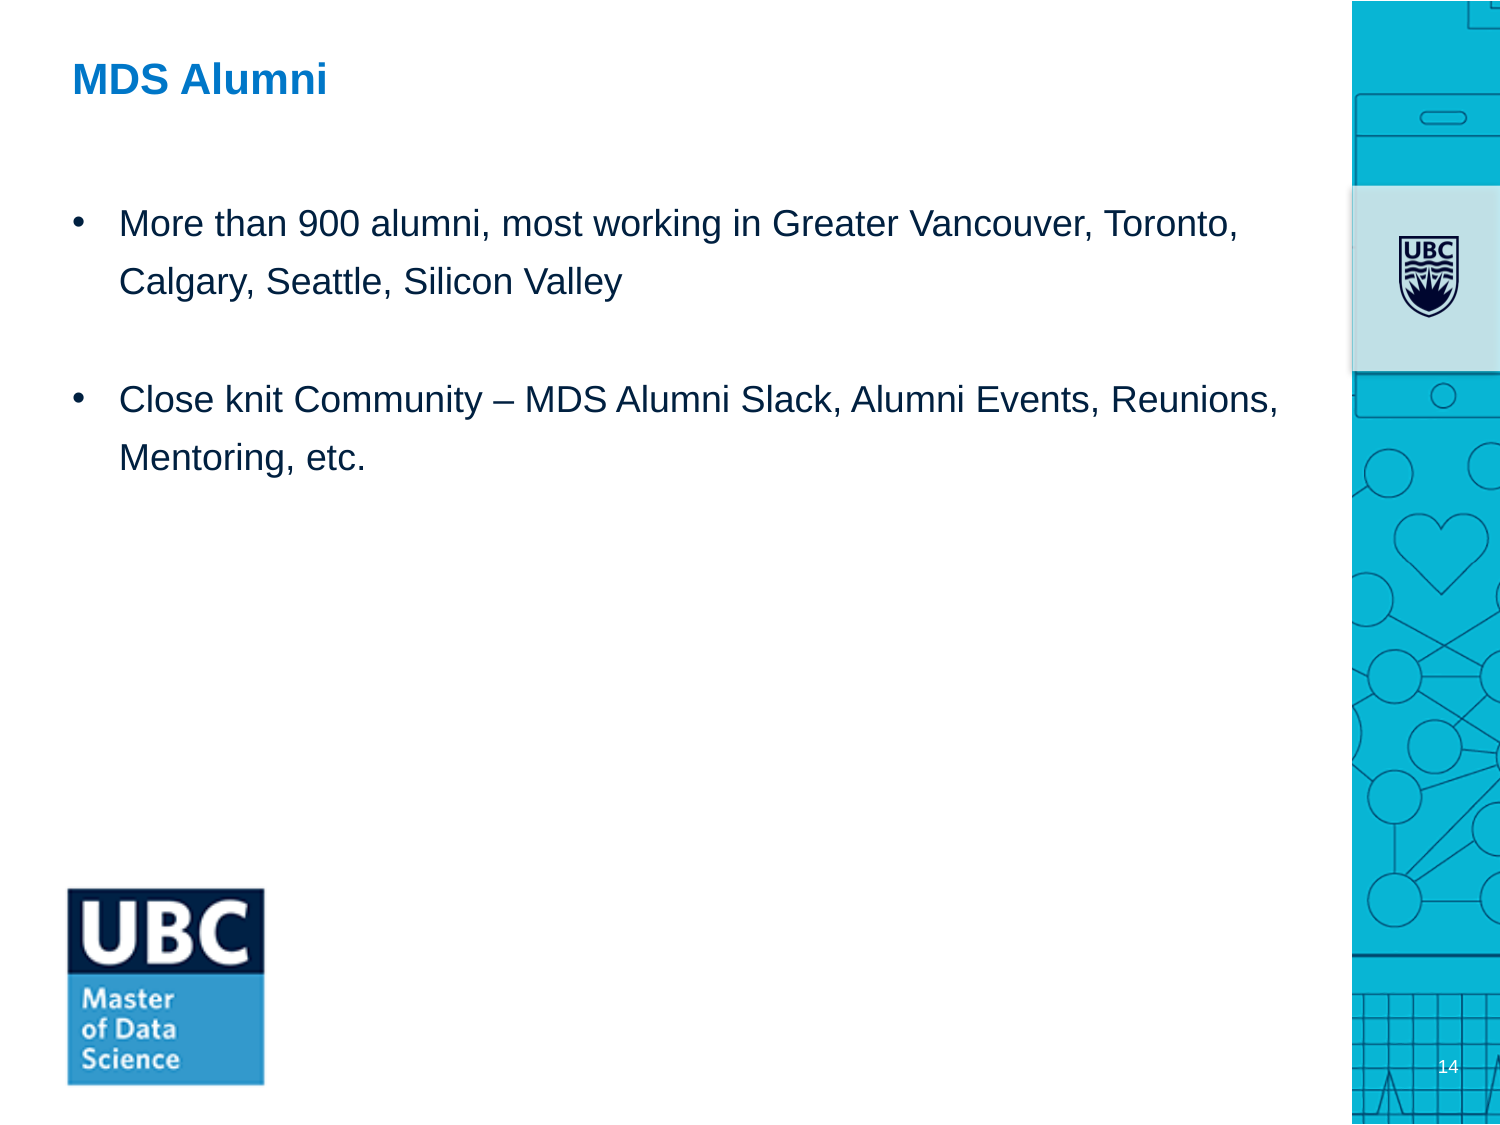

# MDS Alumni
More than 900 alumni, most working in Greater Vancouver, Toronto, Calgary, Seattle, Silicon Valley

Close knit Community – MDS Alumni Slack, Alumni Events, Reunions, Mentoring, etc.